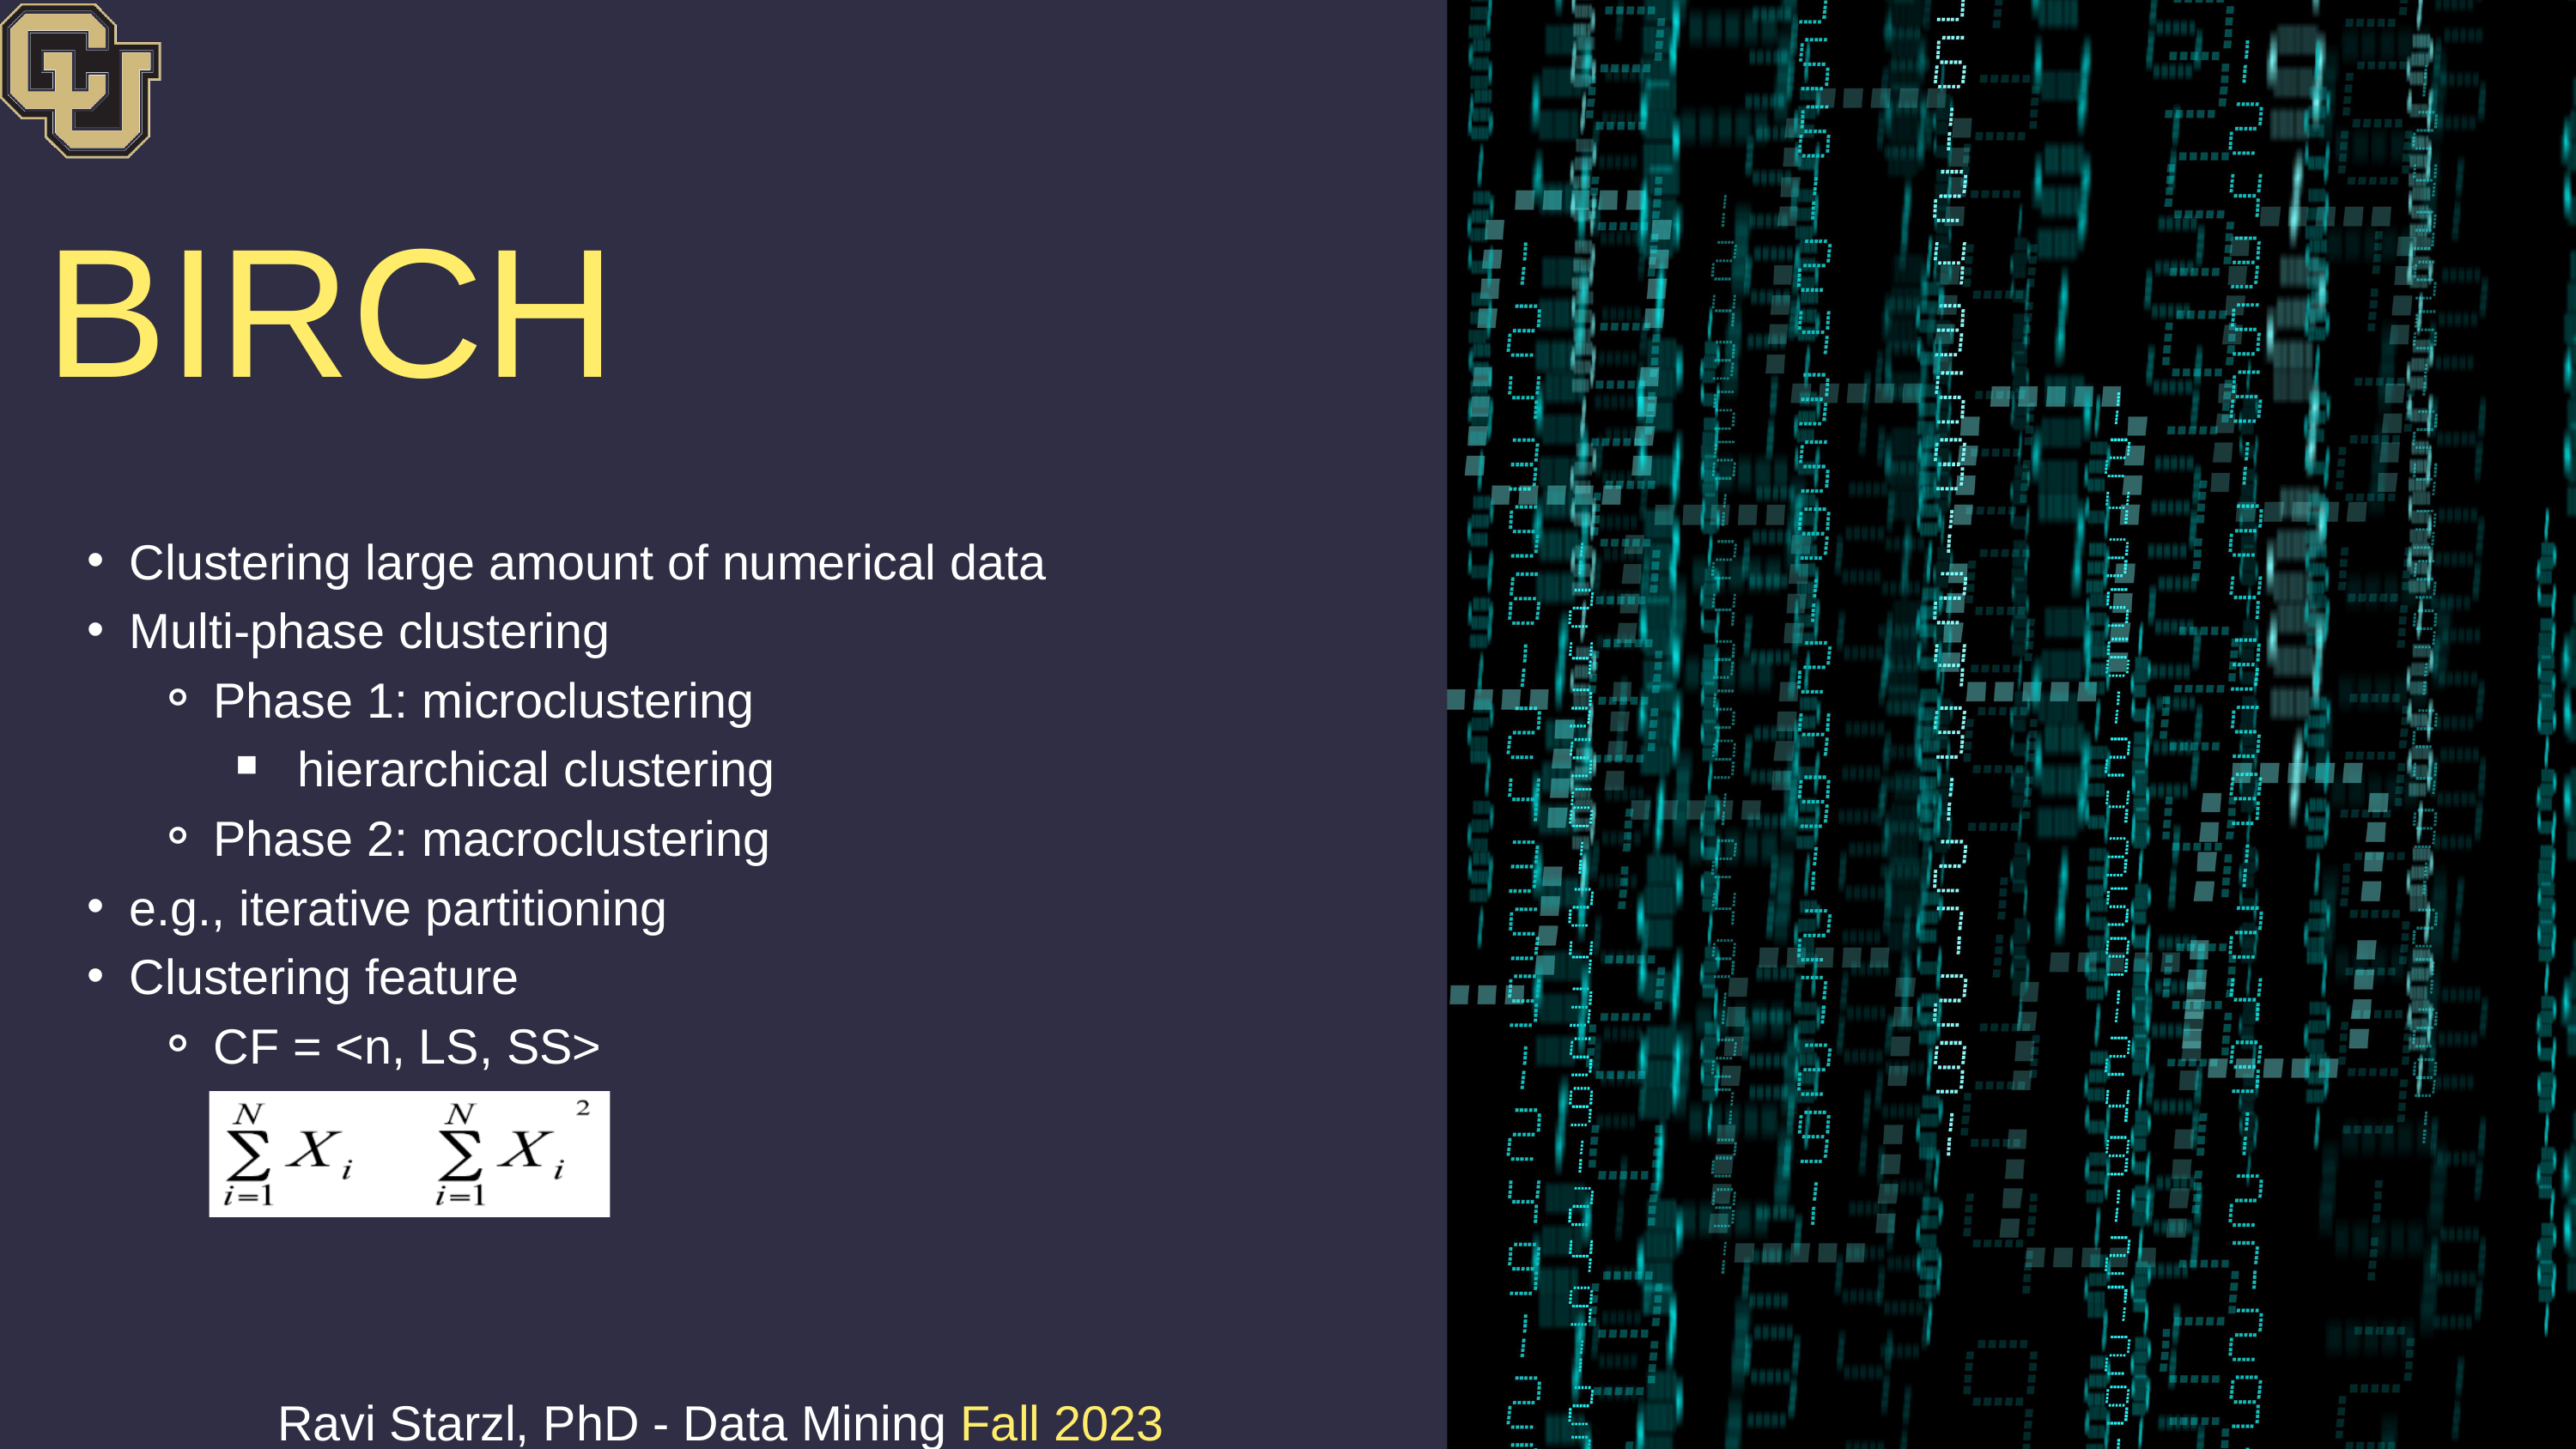

BIRCH
Clustering large amount of numerical data
Multi-phase clustering
Phase 1: microclustering
hierarchical clustering
Phase 2: macroclustering
e.g., iterative partitioning
Clustering feature
CF = <n, LS, SS>

Ravi Starzl, PhD - Data Mining Fall 2023